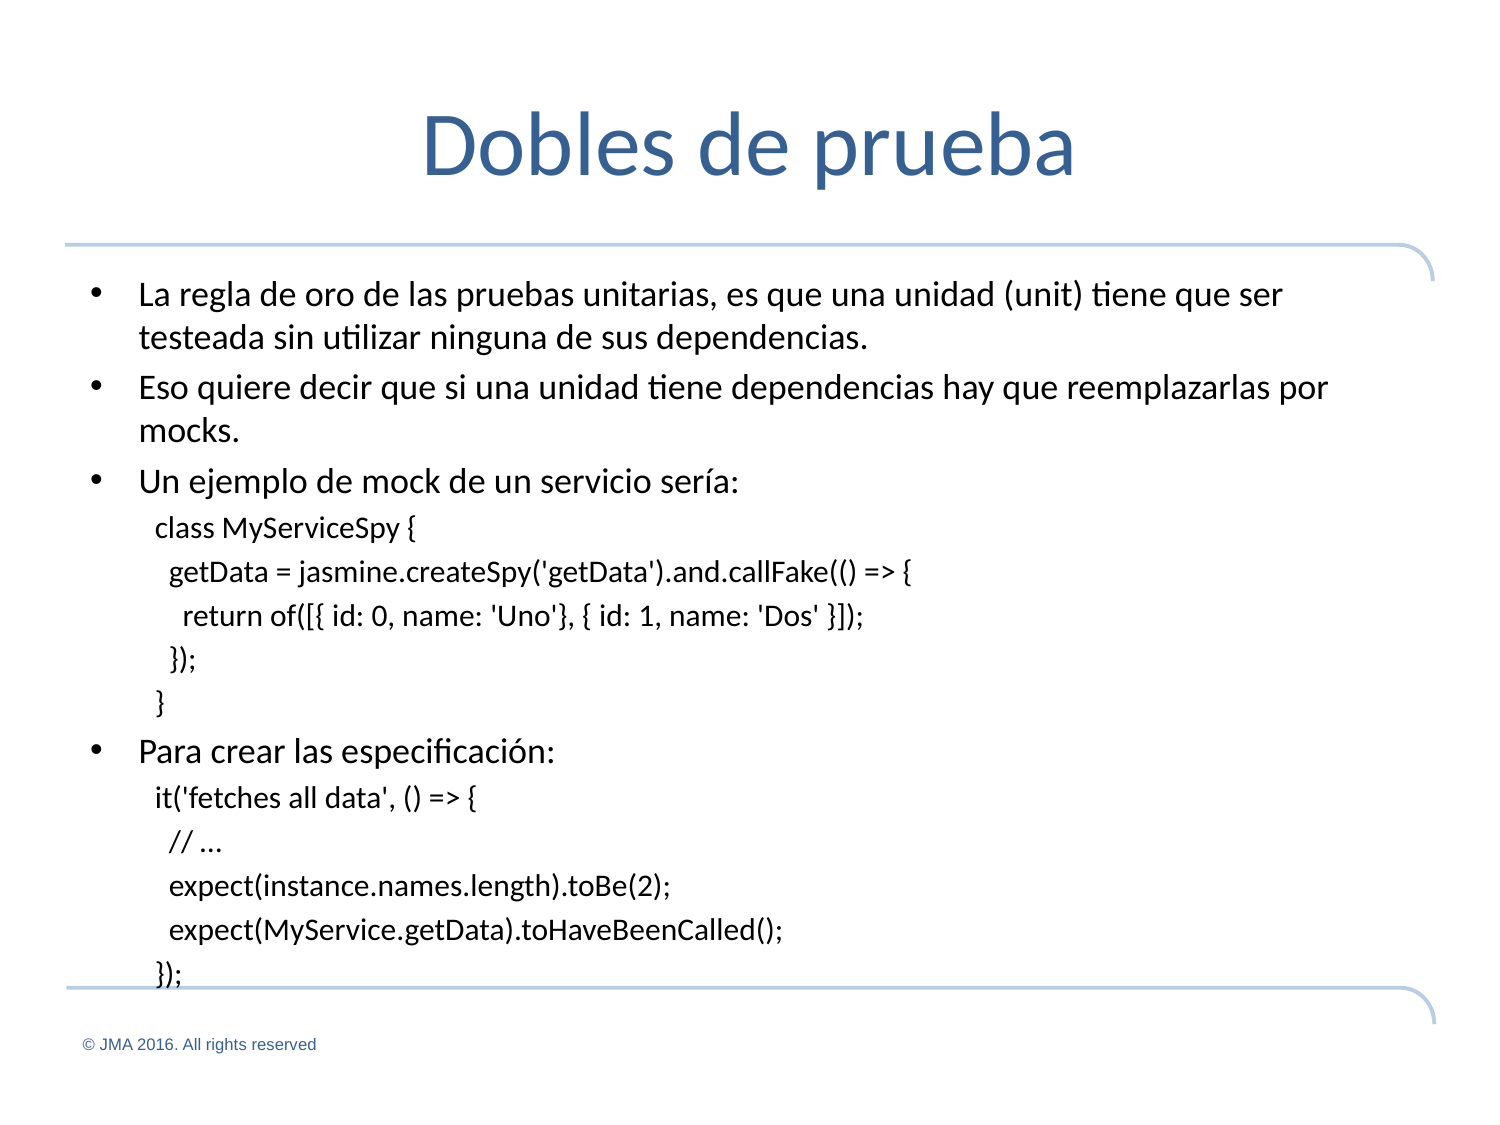

# Dobles de prueba
La regla de oro de las pruebas unitarias, es que una unidad (unit) tiene que ser testeada sin utilizar ninguna de sus dependencias.
Eso quiere decir que si una unidad tiene dependencias hay que reemplazarlas por mocks.
Un ejemplo de mock de un servicio sería:
class MyServiceSpy {
  getData = jasmine.createSpy('getData').and.callFake(() => {
    return of([{ id: 0, name: 'Uno'}, { id: 1, name: 'Dos' }]);
  });
}
Para crear las especificación:
it('fetches all data', () => {
  // …
  expect(instance.names.length).toBe(2);
  expect(MyService.getData).toHaveBeenCalled();
});